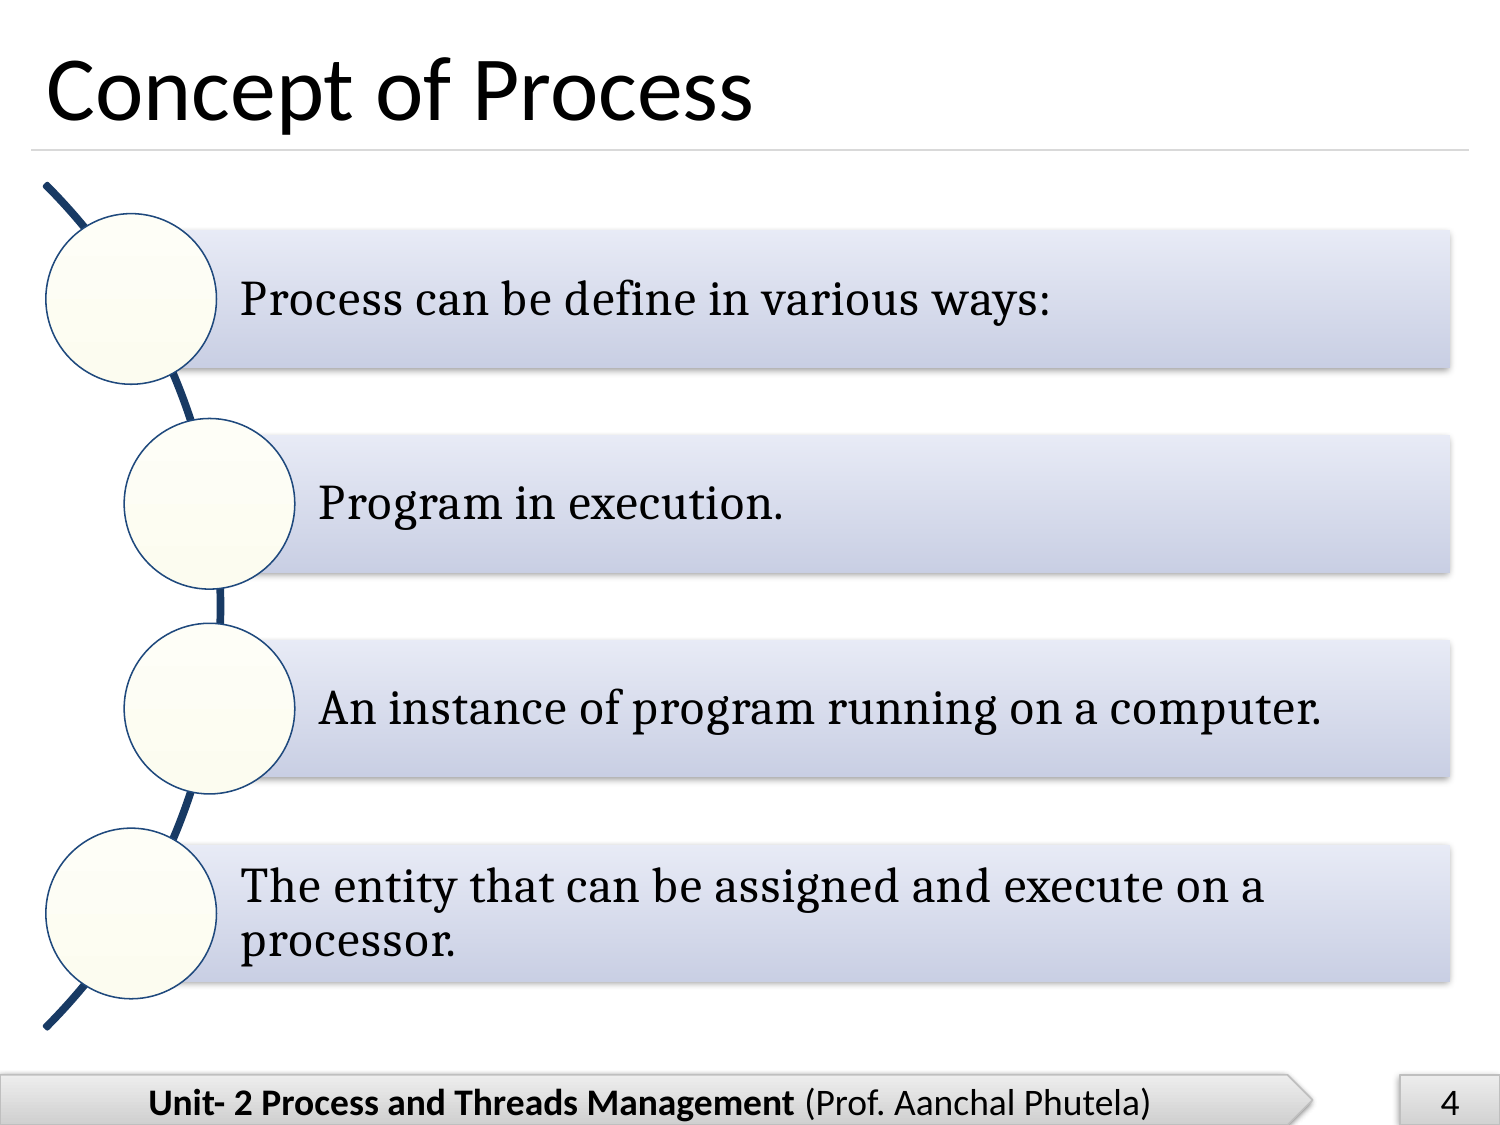

# Concept of Process
Process can be define in various ways:
Program in execution.
An instance of program running on a computer.
The entity that can be assigned and execute on a processor.